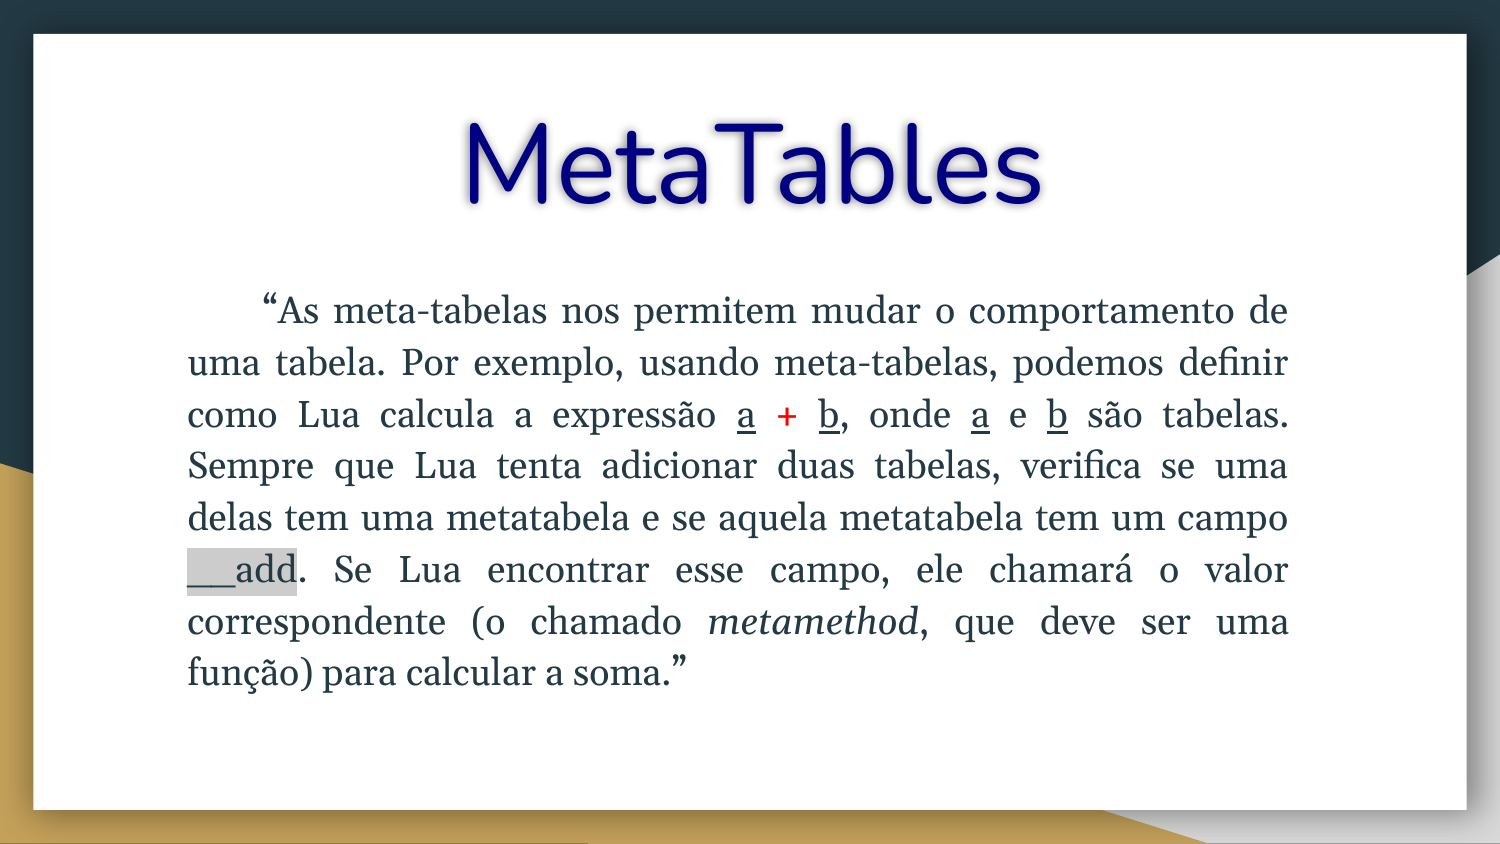

# MetaTables
“As meta-tabelas nos permitem mudar o comportamento de uma tabela. Por exemplo, usando meta-tabelas, podemos definir como Lua calcula a expressão a + b, onde a e b são tabelas. Sempre que Lua tenta adicionar duas tabelas, verifica se uma delas tem uma metatabela e se aquela metatabela tem um campo __add. Se Lua encontrar esse campo, ele chamará o valor correspondente (o chamado metamethod, que deve ser uma função) para calcular a soma.”